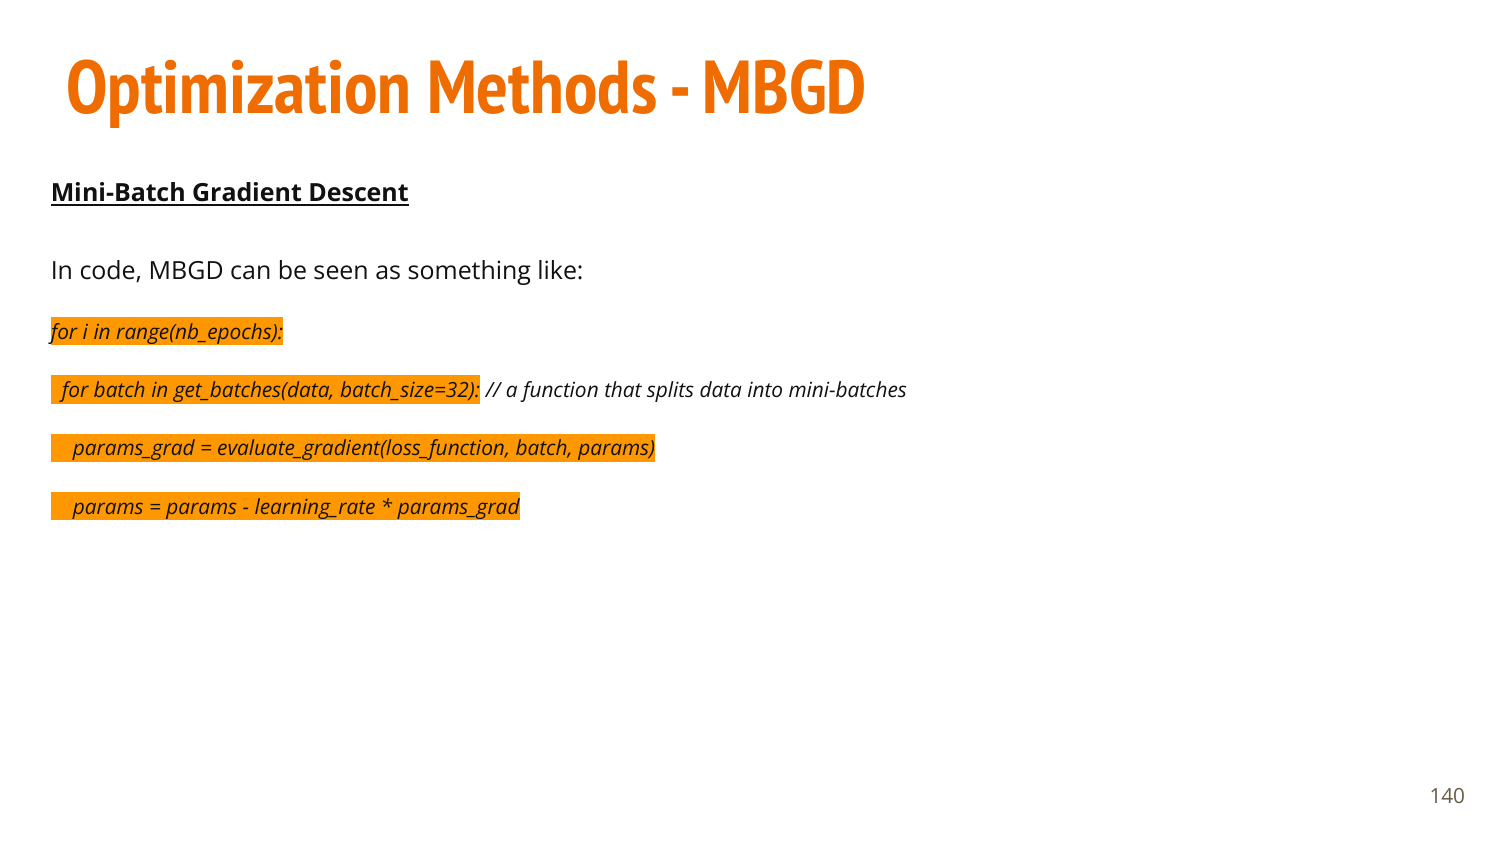

# Optimization Methods - MBGD
Mini-Batch Gradient Descent
In code, MBGD can be seen as something like:
for i in range(nb_epochs):
  for batch in get_batches(data, batch_size=32): // a function that splits data into mini-batches
    params_grad = evaluate_gradient(loss_function, batch, params)
    params = params - learning_rate * params_grad
140